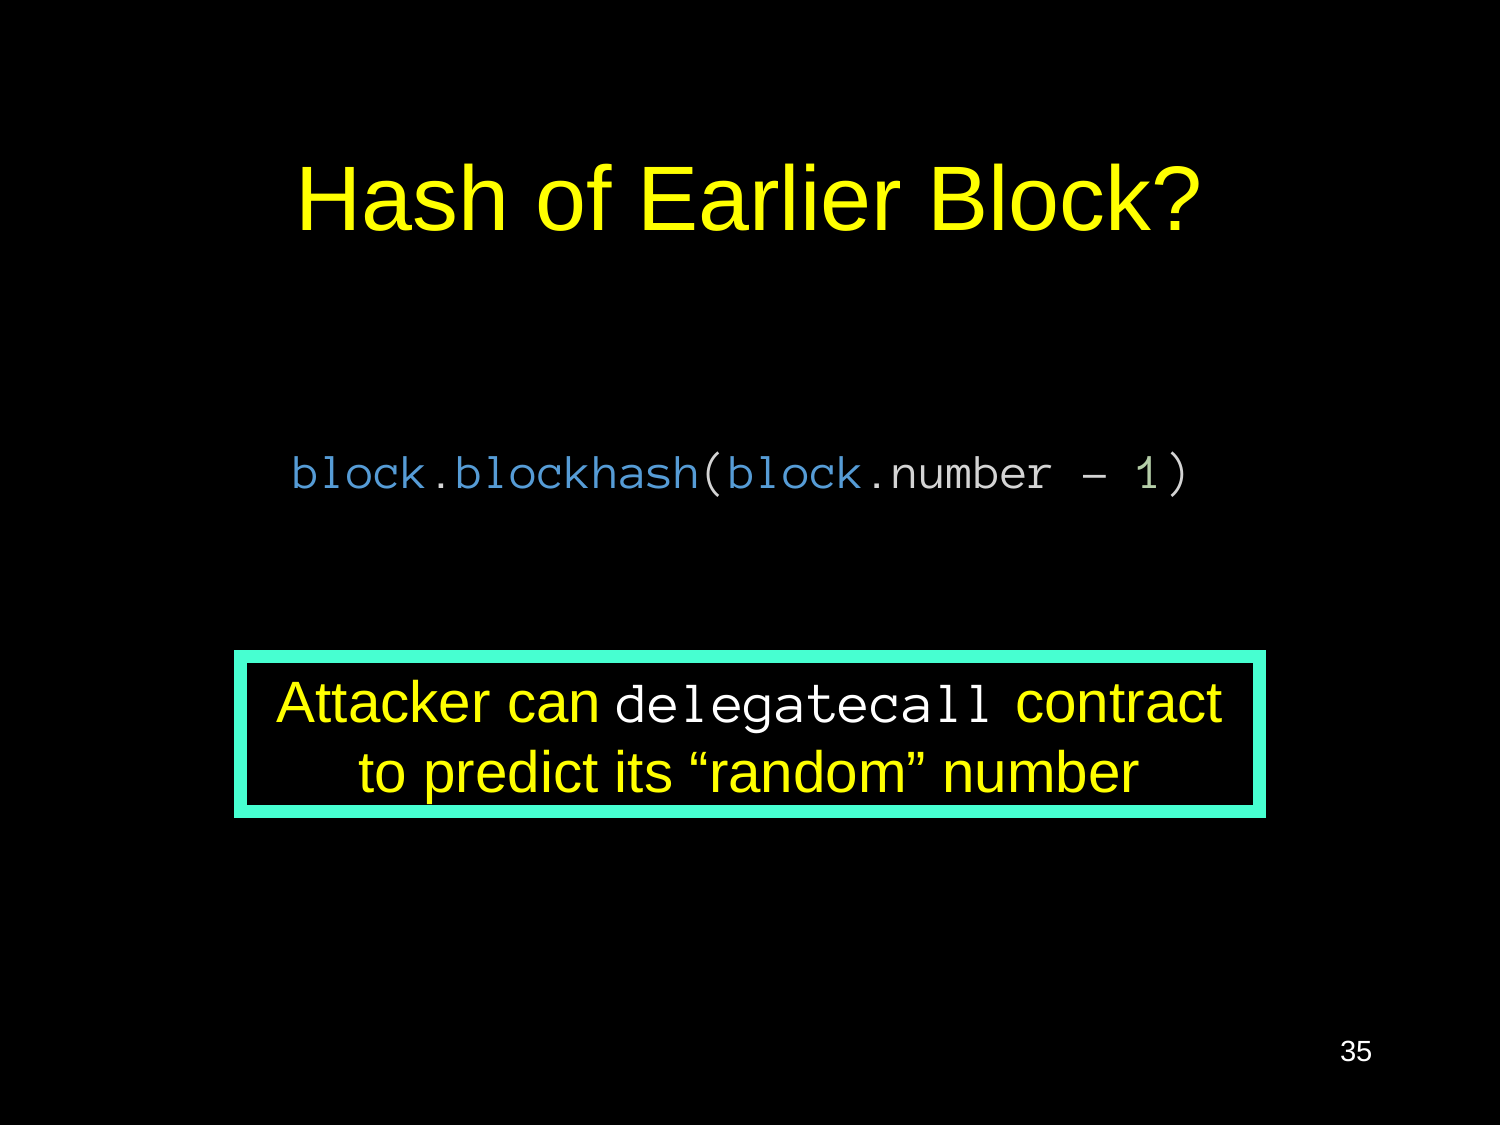

# Hash of Earlier Block?
block.blockhash(block.number - 1)
Attacker can delegatecall contract to predict its “random” number
35